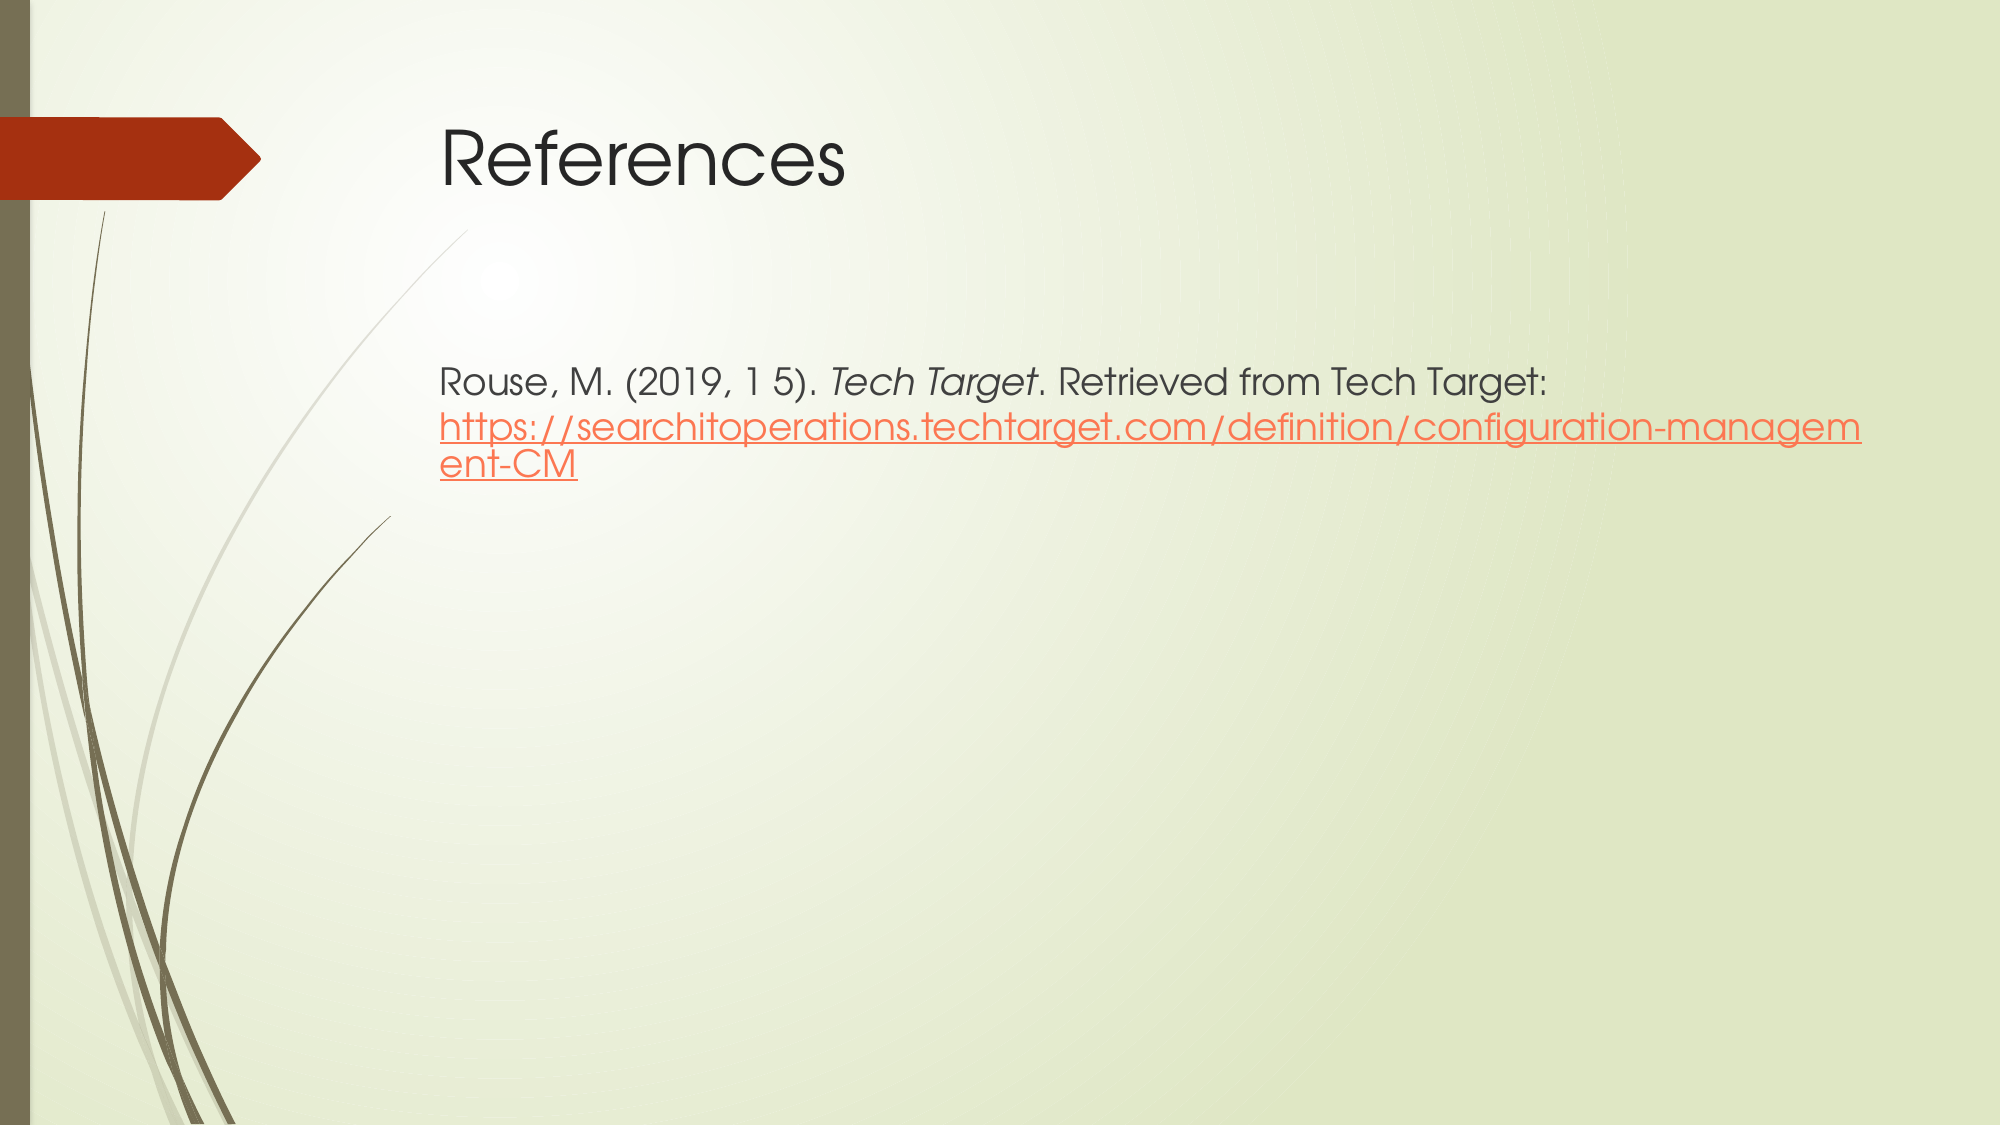

# References
Rouse, M. (2019, 1 5). Tech Target. Retrieved from Tech Target: https://searchitoperations.techtarget.com/definition/configuration-management-CM